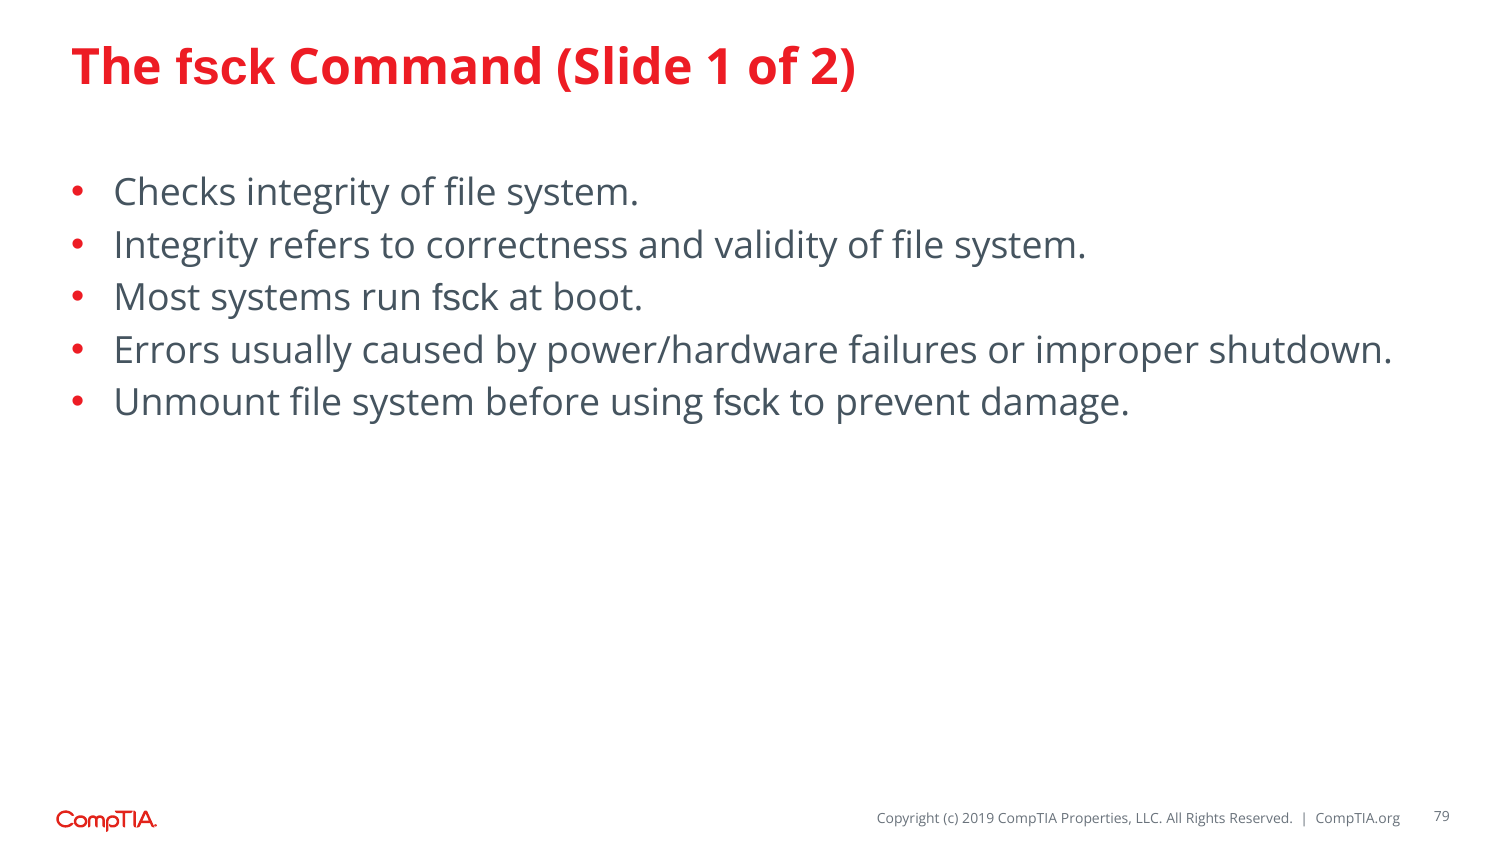

# The fsck Command (Slide 1 of 2)
Checks integrity of file system.
Integrity refers to correctness and validity of file system.
Most systems run fsck at boot.
Errors usually caused by power/hardware failures or improper shutdown.
Unmount file system before using fsck to prevent damage.
79